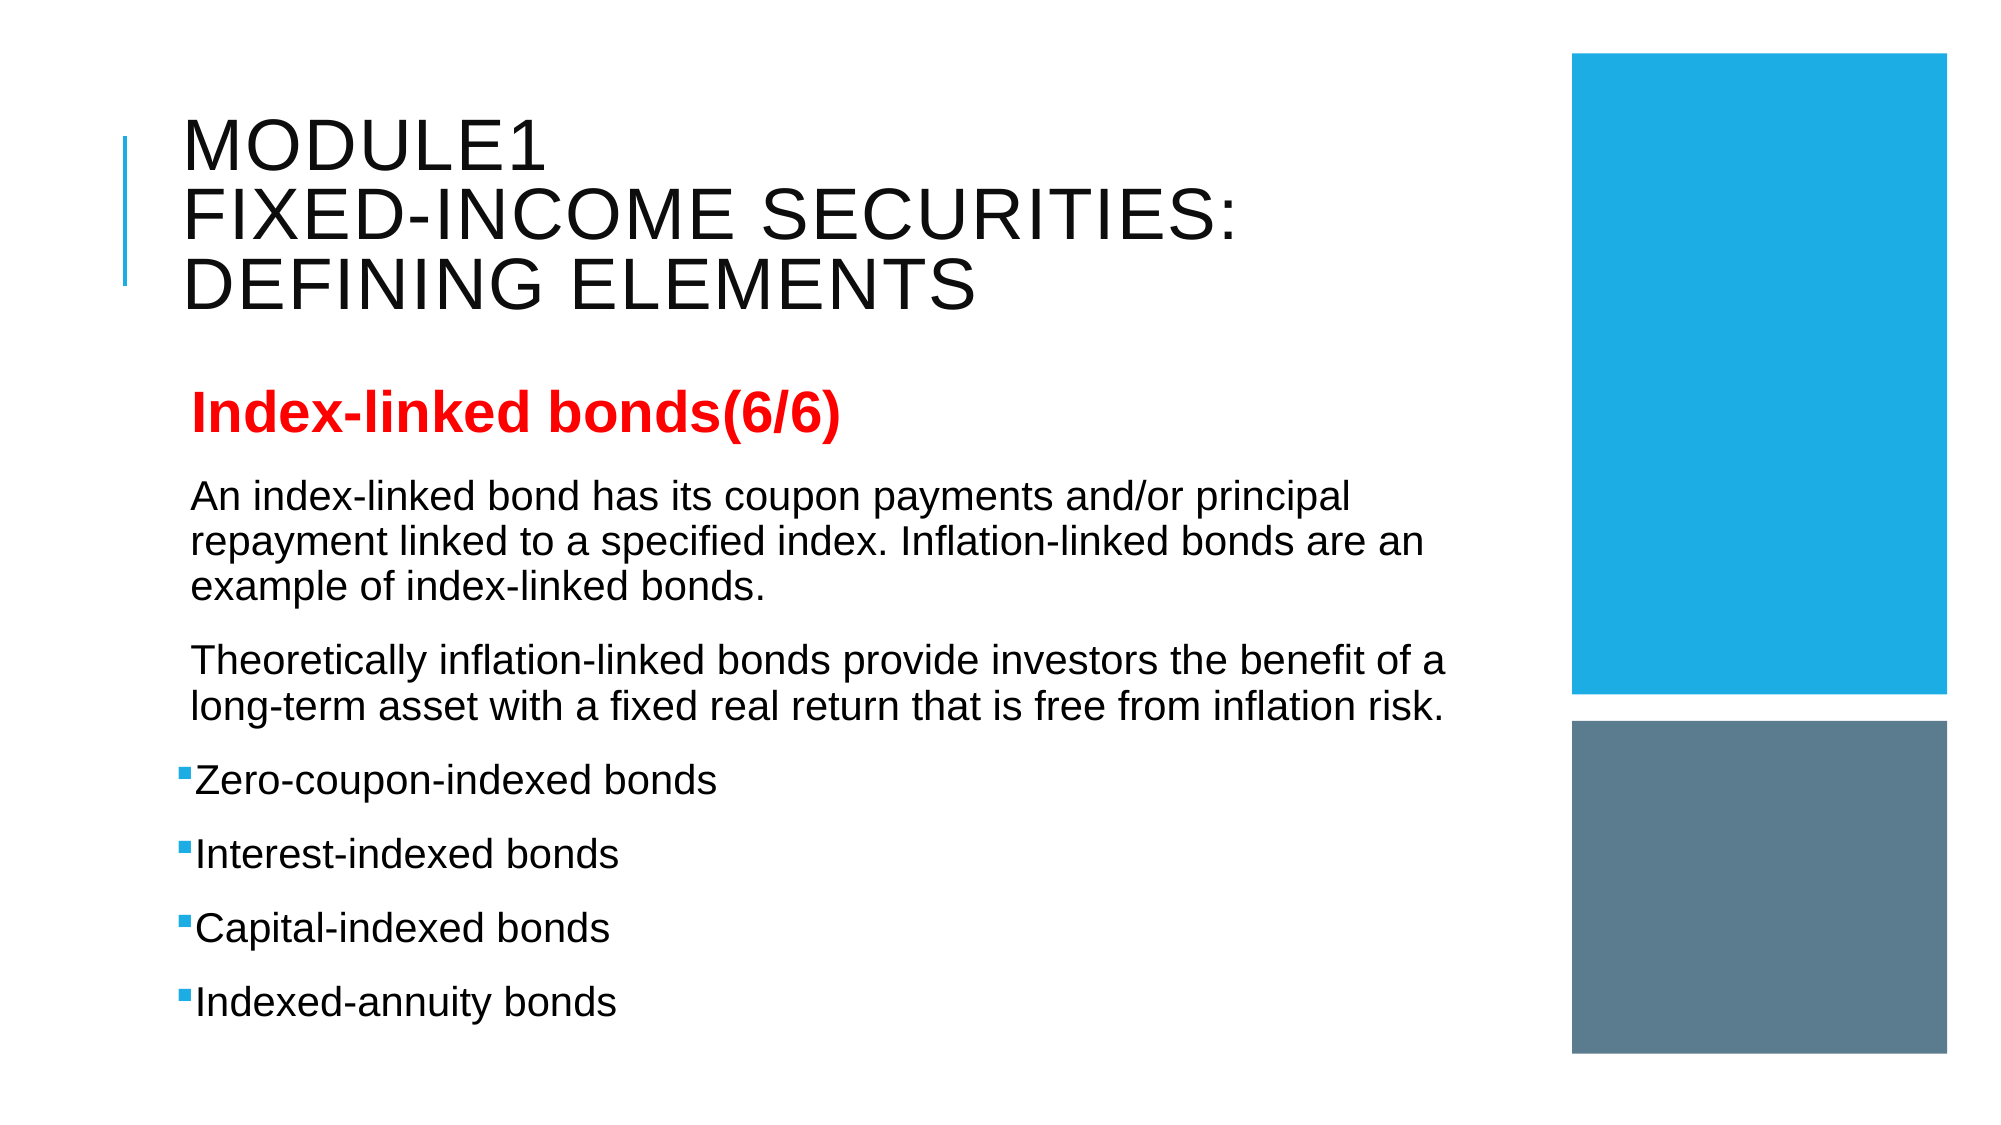

# Module1 Fixed-Income Securities: Defining Elements
Index-linked bonds(6/6)
An index-linked bond has its coupon payments and/or principal repayment linked to a specified index. Inflation-linked bonds are an example of index-linked bonds.
Theoretically inflation-linked bonds provide investors the benefit of a long-term asset with a fixed real return that is free from inflation risk.
Zero-coupon-indexed bonds
Interest-indexed bonds
Capital-indexed bonds
Indexed-annuity bonds